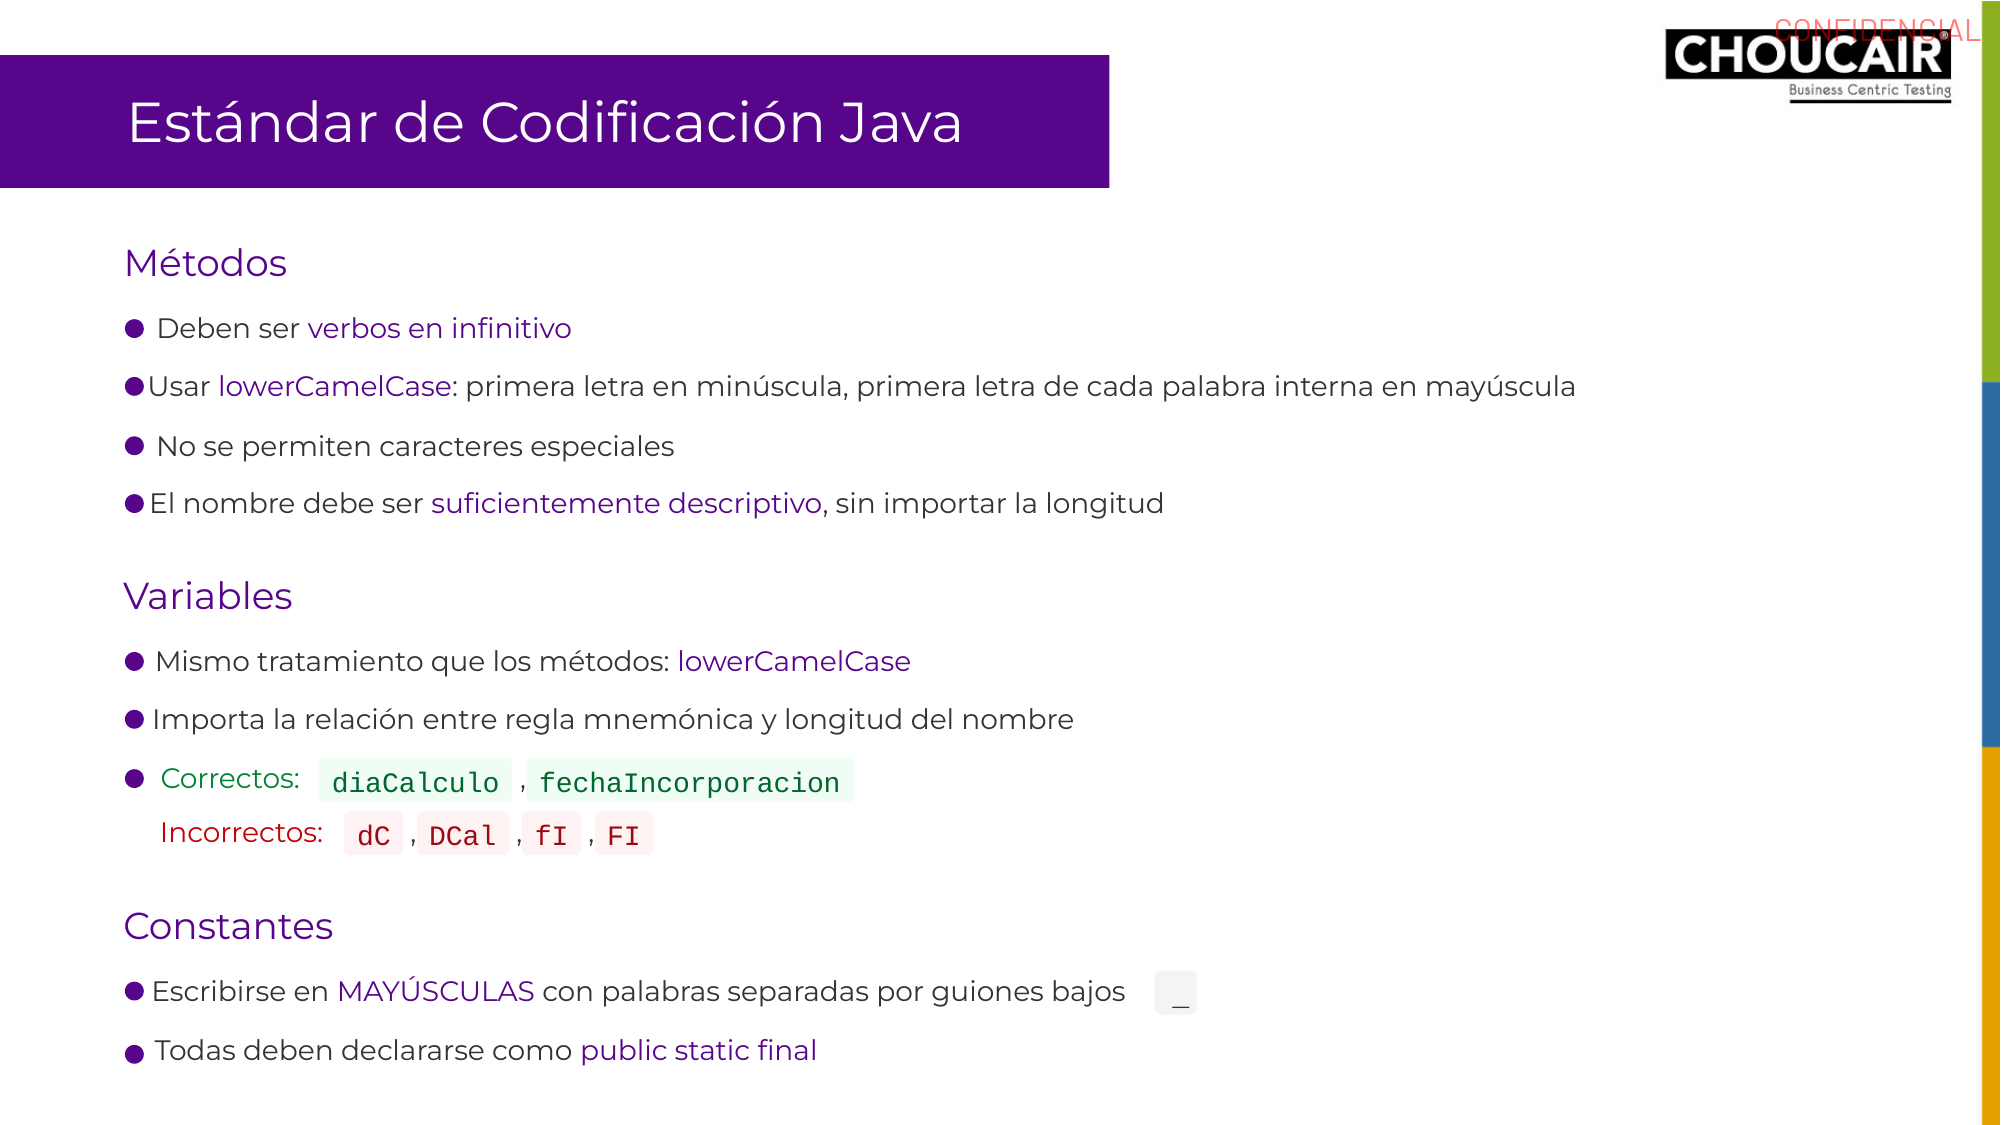

Estándar de Codificación Java
Métodos
Deben ser verbos en inﬁnitivo

Usar lowerCamelCase: primera letra en minúscula, primera letra de cada palabra interna en mayúscula

No se permiten caracteres especiales

El nombre debe ser suﬁcientemente descriptivo, sin importar la longitud

Variables
Mismo tratamiento que los métodos: lowerCamelCase

Importa la relación entre regla mnemónica y longitud del nombre

Correctos:
,
diaCalculo
fechaIncorporacion

Incorrectos:
,
,
,
dC
DCal
fI
FI
Constantes

Escribirse en MAYÚSCULAS con palabras separadas por guiones bajos
_

Todas deben declararse como public static ﬁnal